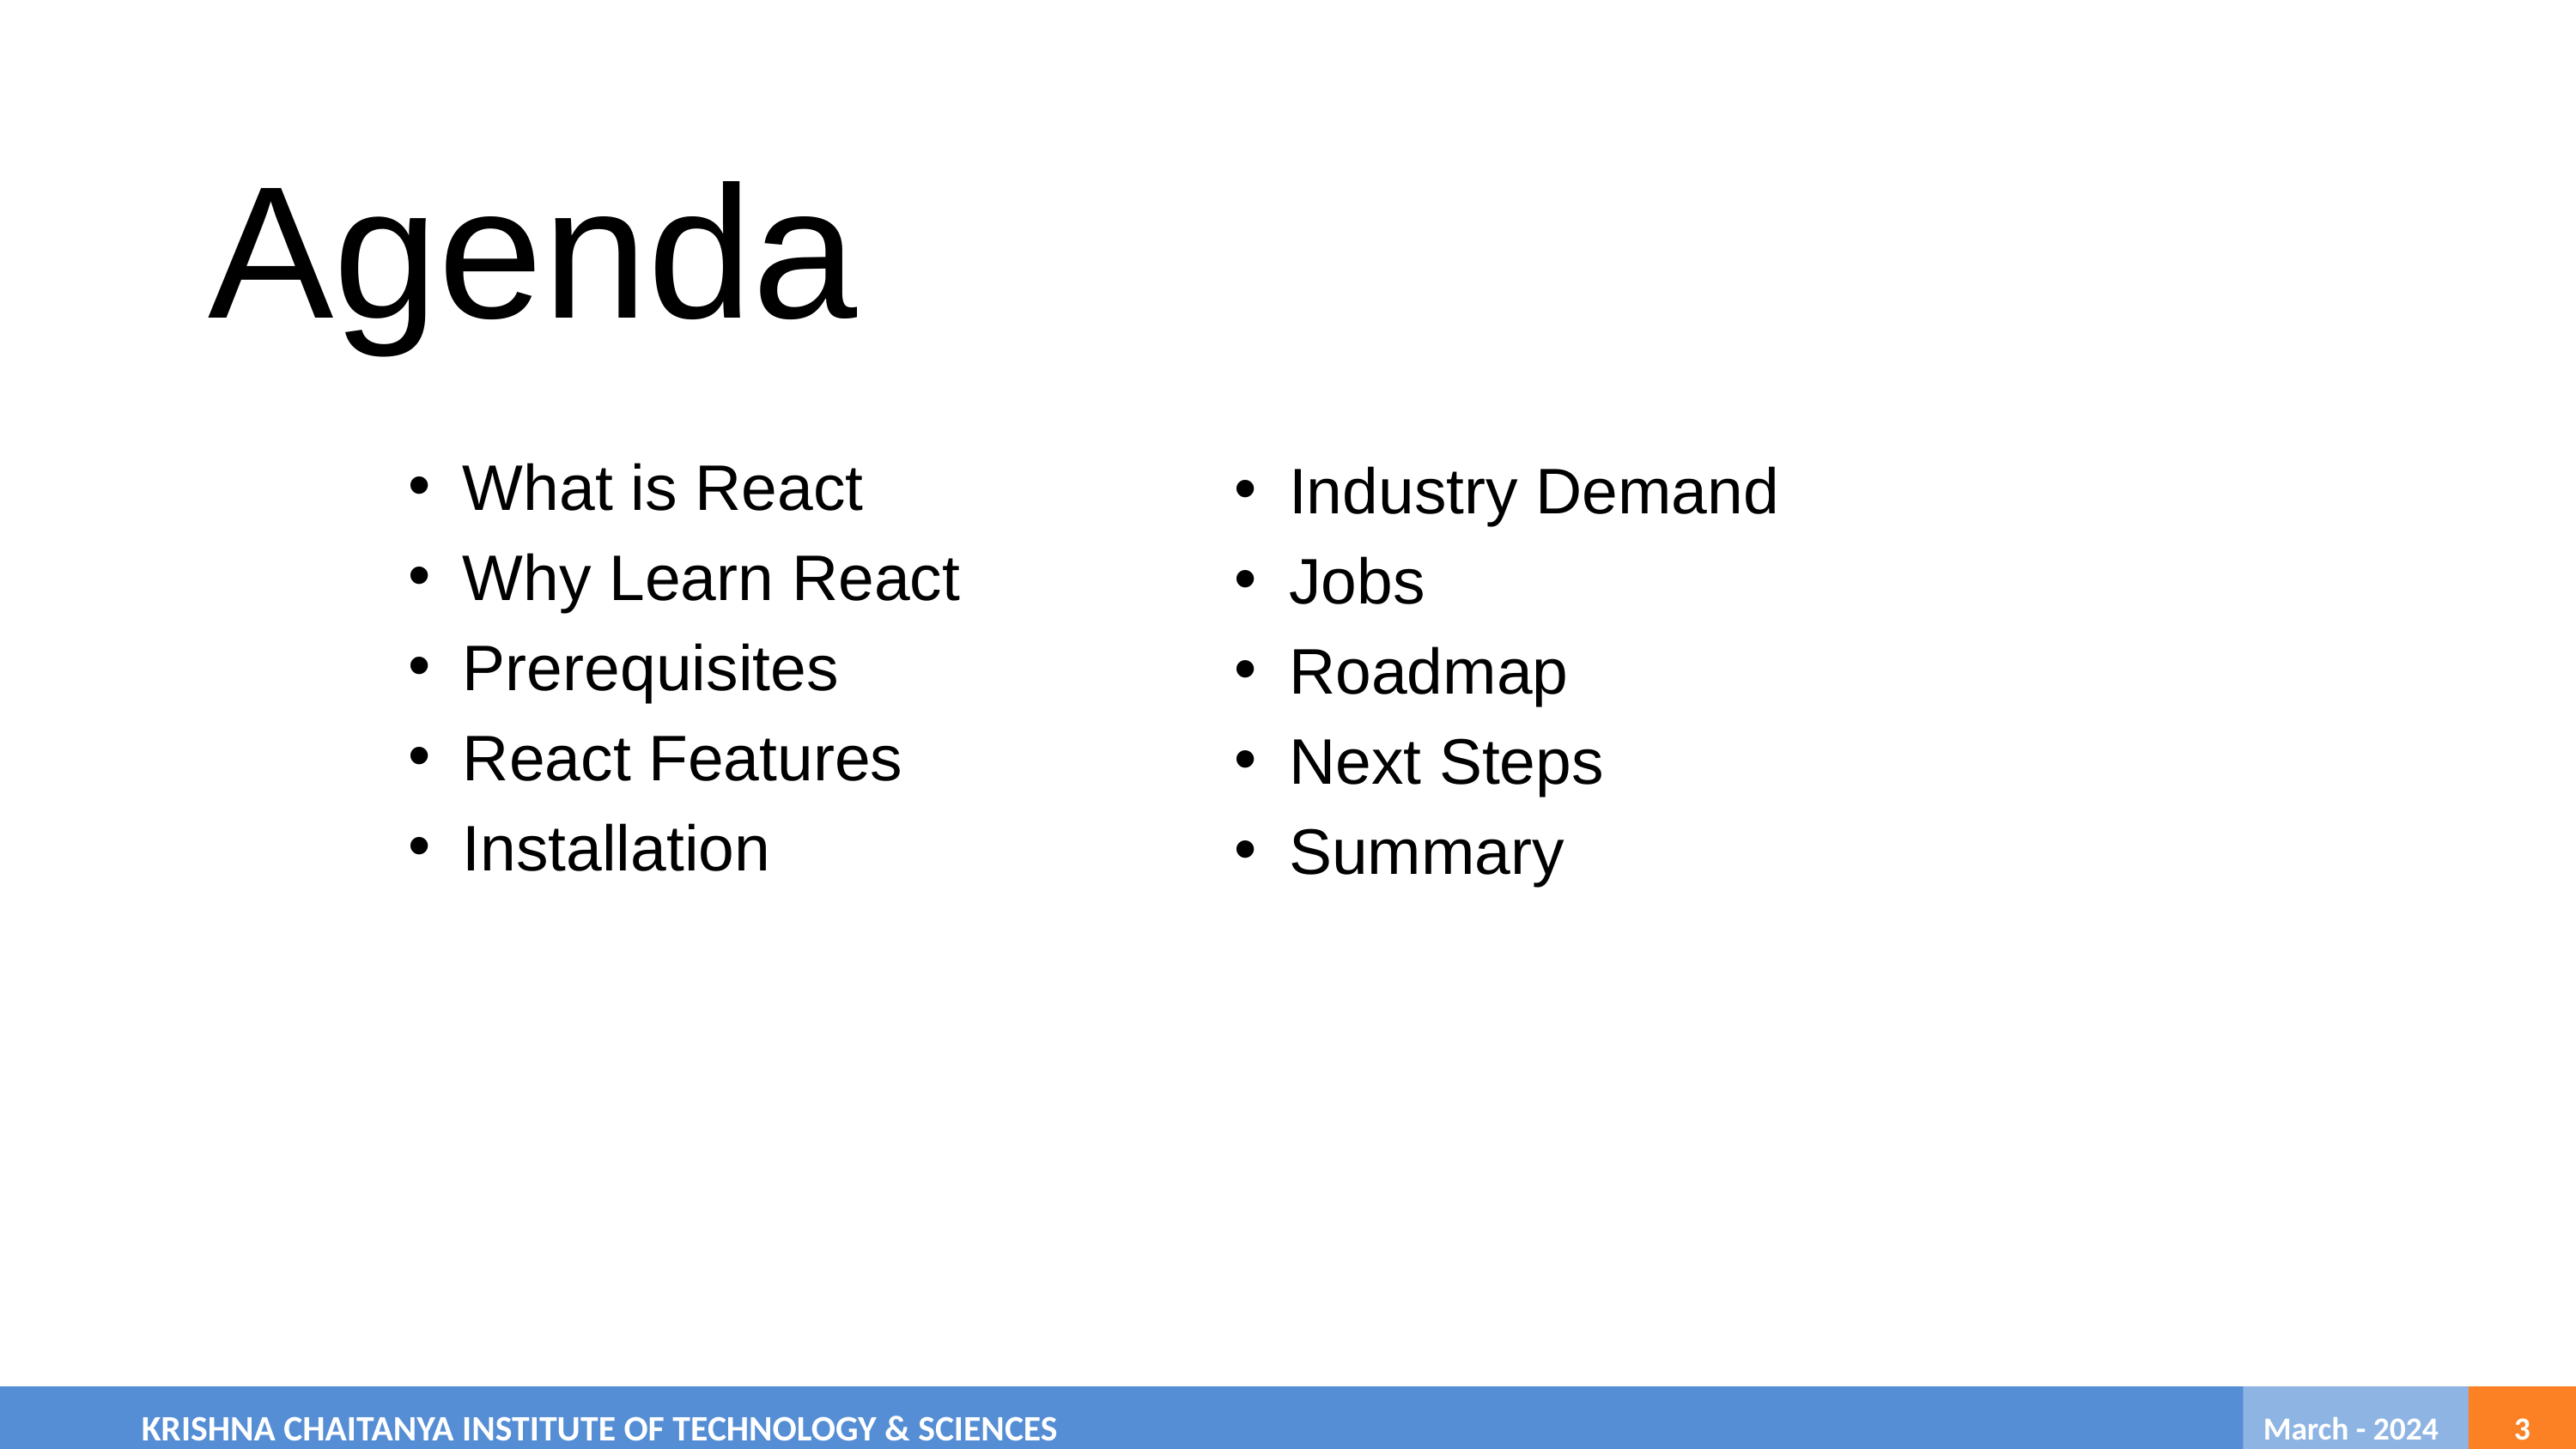

Agenda

Industry Demand
Jobs
Roadmap
Next Steps
Summary
What is React
Why Learn React
Prerequisites
React Features
Installation
	KRISHNA CHAITANYA INSTITUTE OF TECHNOLOGY & SCIENCES
 March - 2024
3